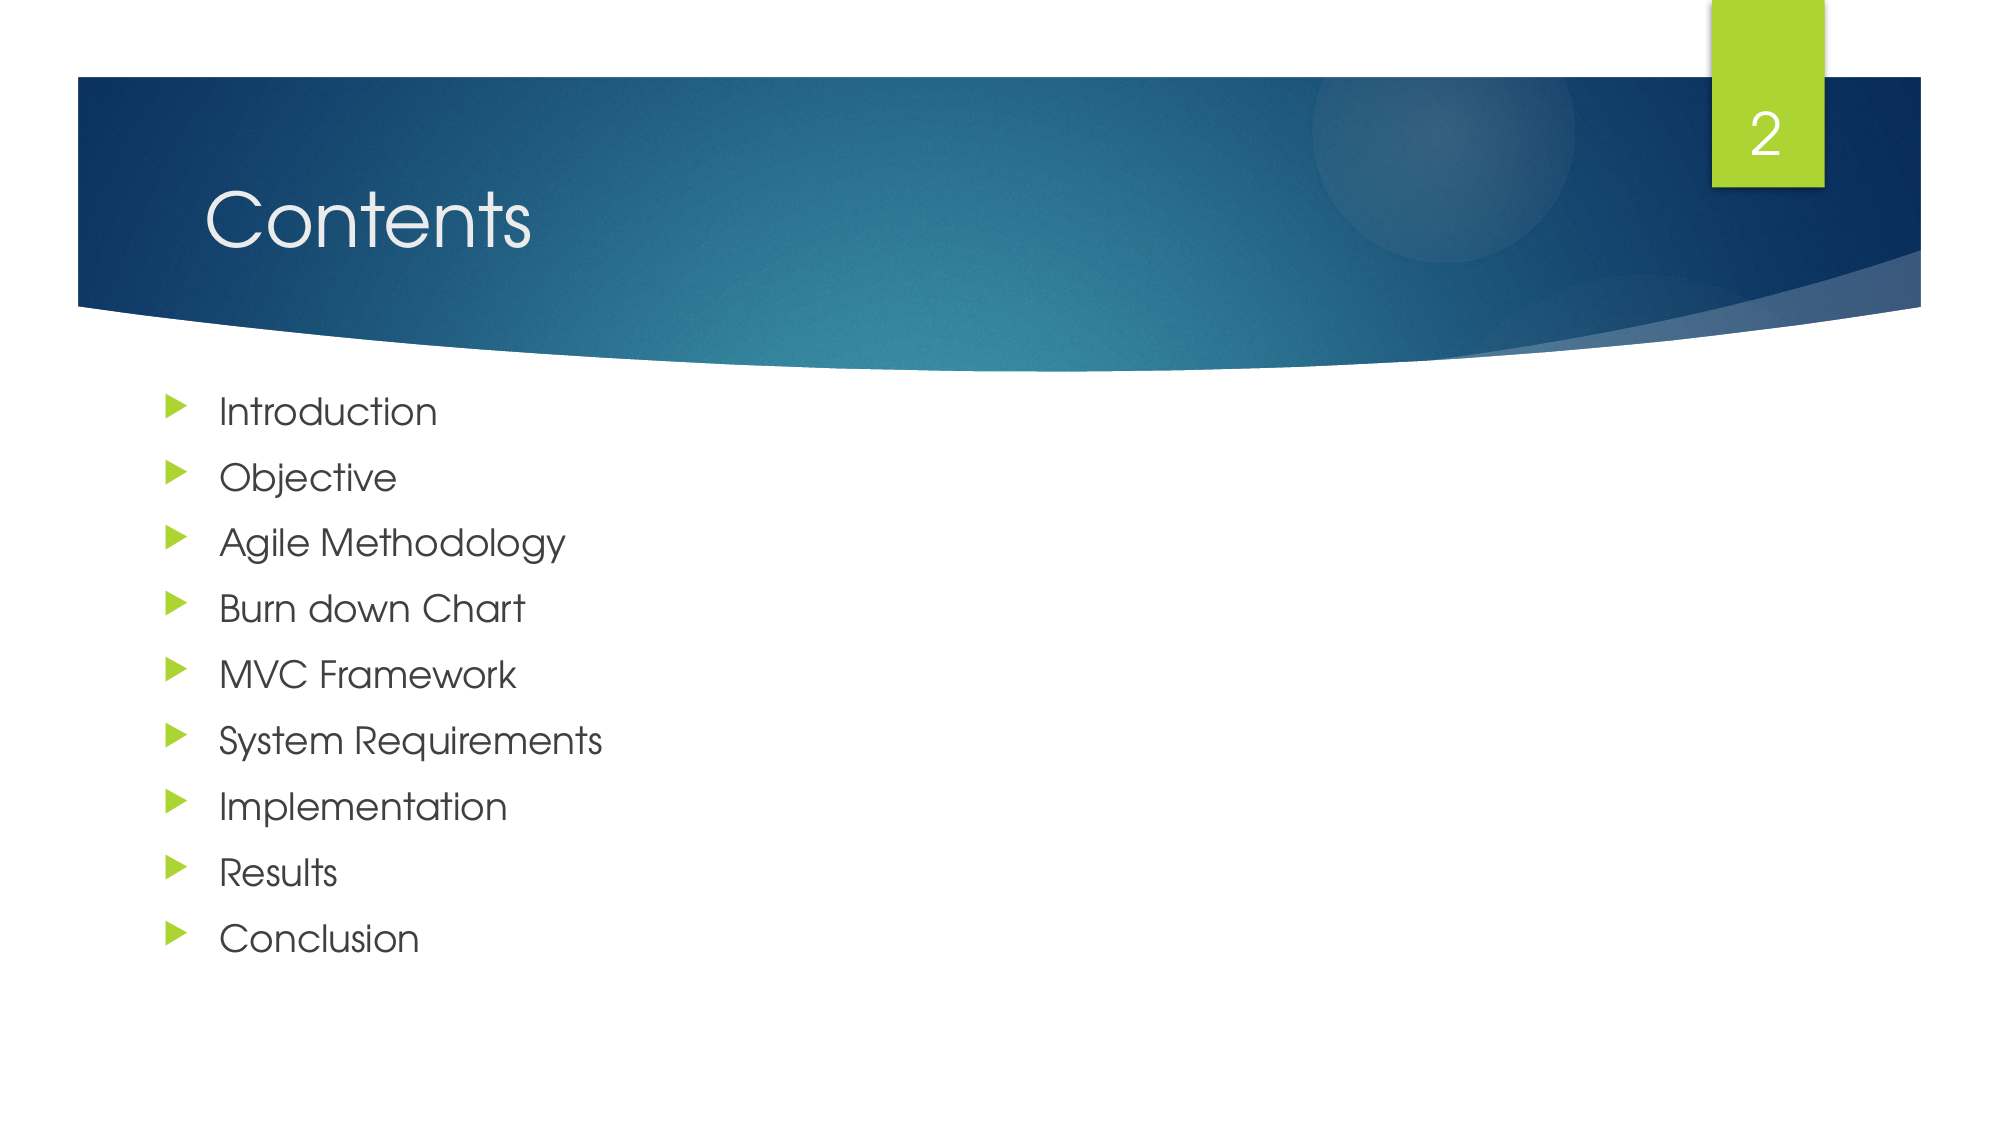

2
# Contents
Introduction
Objective
Agile Methodology
Burn down Chart
MVC Framework
System Requirements
Implementation
Results
Conclusion